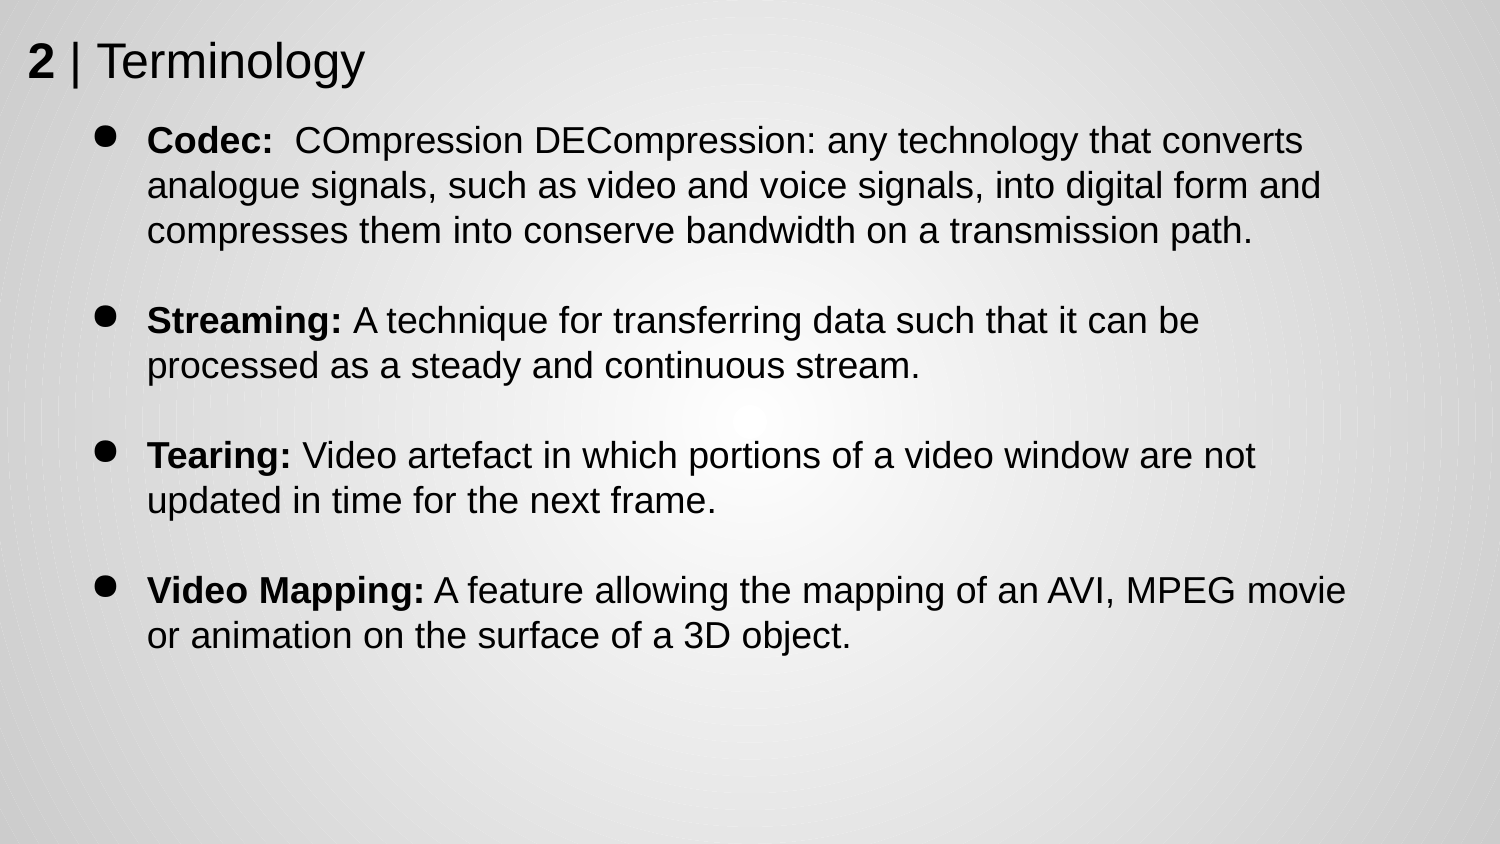

2 | Terminology
Codec:  COmpression DECompression: any technology that converts analogue signals, such as video and voice signals, into digital form and compresses them into conserve bandwidth on a transmission path.

Streaming: A technique for transferring data such that it can be processed as a steady and continuous stream.

Tearing: Video artefact in which portions of a video window are not updated in time for the next frame.

Video Mapping: A feature allowing the mapping of an AVI, MPEG movie or animation on the surface of a 3D object.